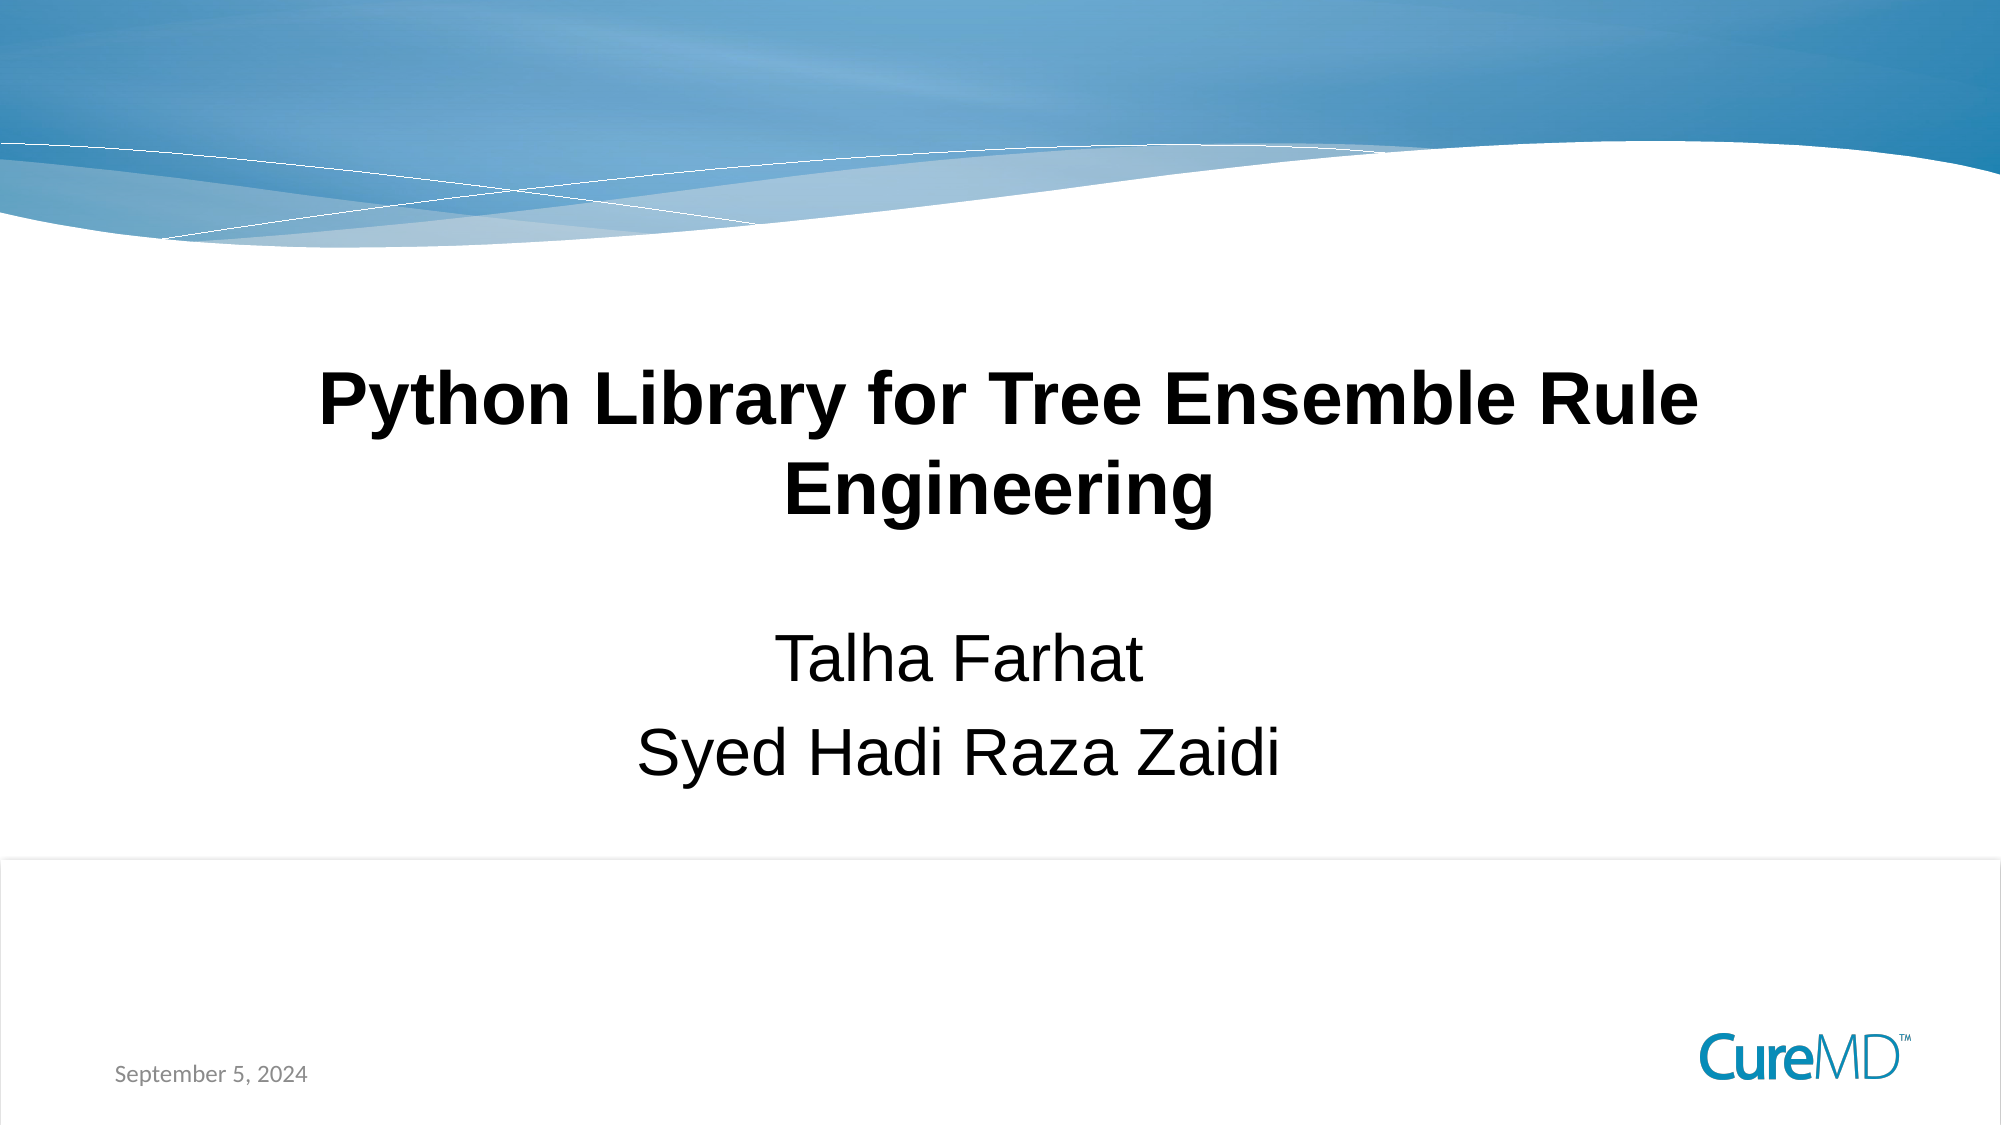

# Python Library for Tree Ensemble Rule Engineering

Talha Farhat
Syed Hadi Raza Zaidi

1
September 5, 2024